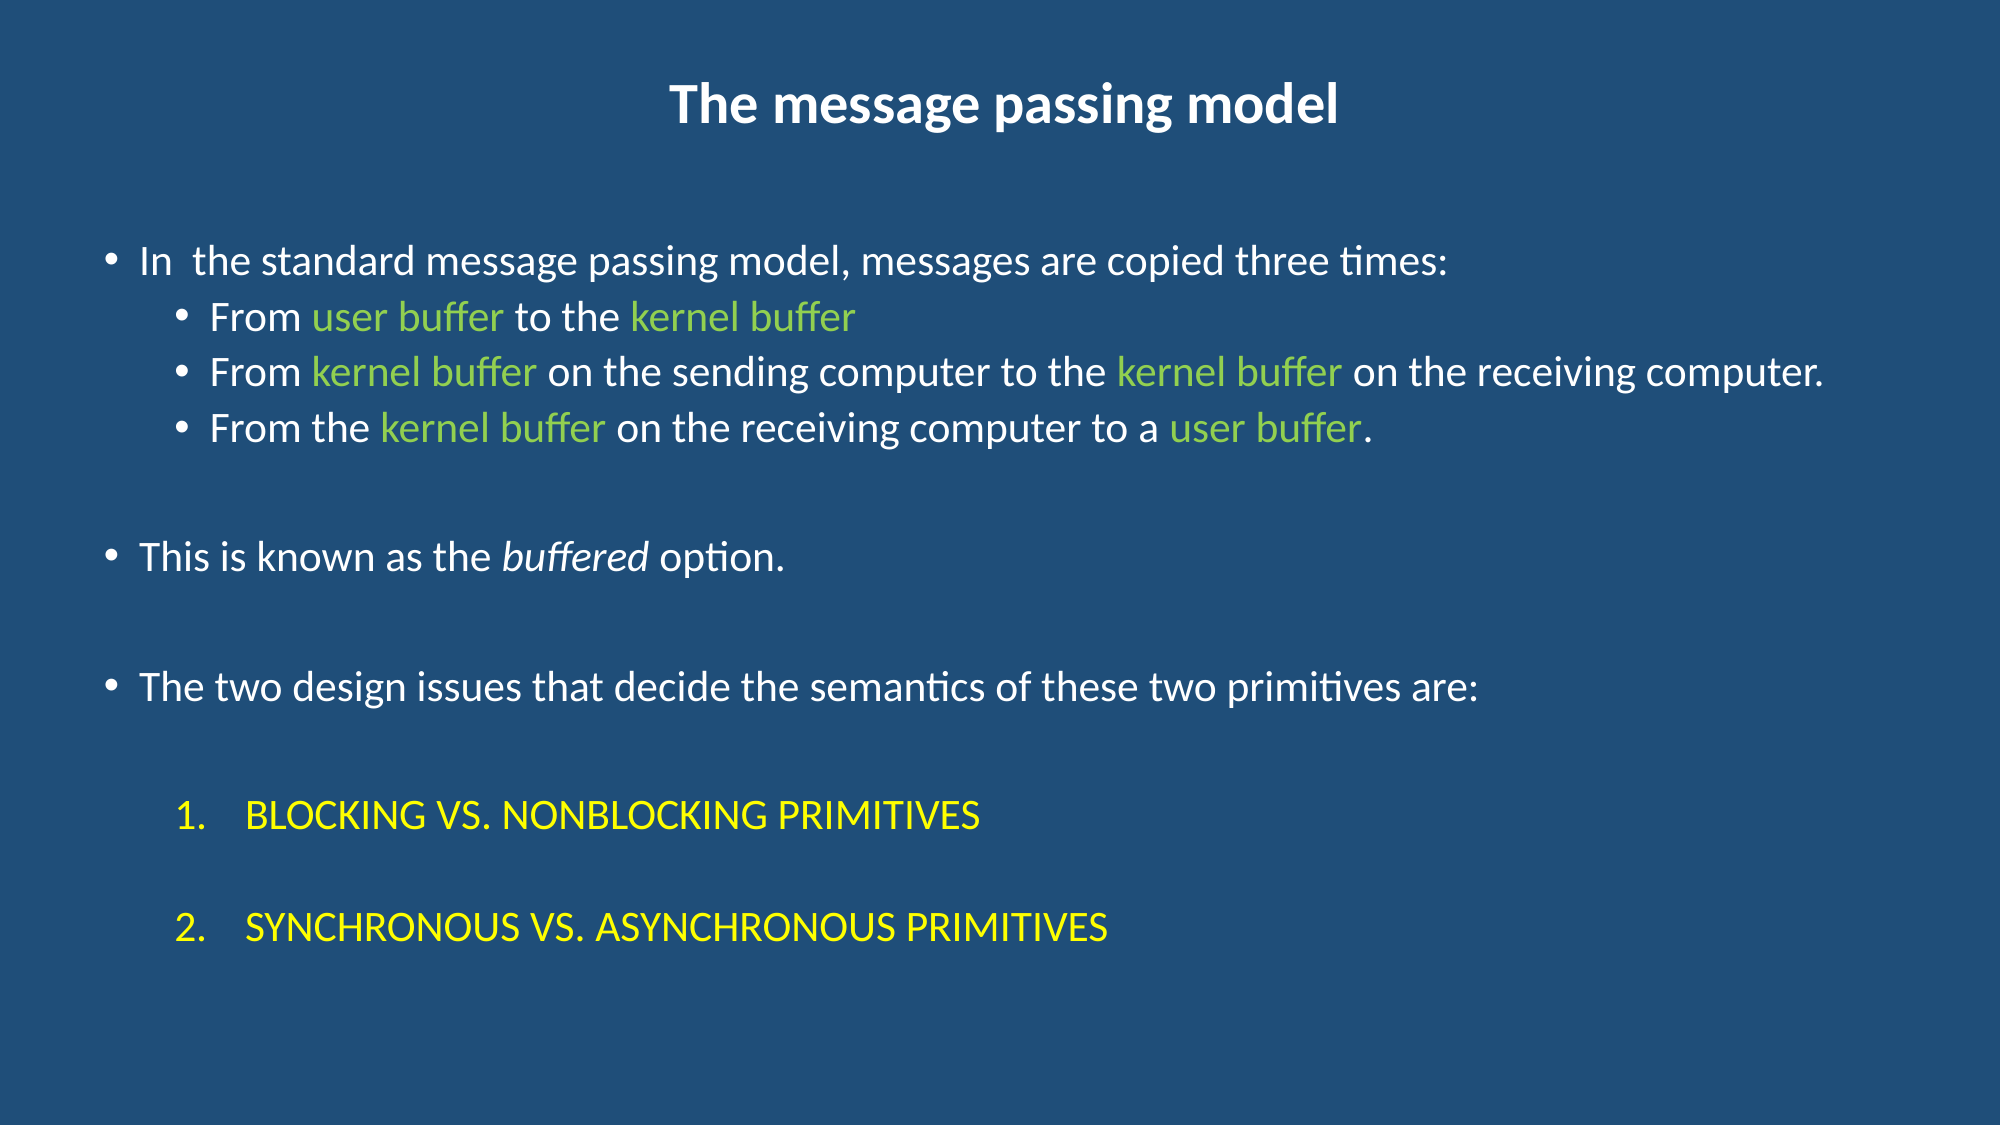

# The message passing model
In  the standard message passing model, messages are copied three times:
From user buffer to the kernel buffer
From kernel buffer on the sending computer to the kernel buffer on the receiving computer.
From the kernel buffer on the receiving computer to a user buffer.

This is known as the buffered option.

The two design issues that decide the semantics of these two primitives are:

BLOCKING VS. NONBLOCKING PRIMITIVES

SYNCHRONOUS VS. ASYNCHRONOUS PRIMITIVES